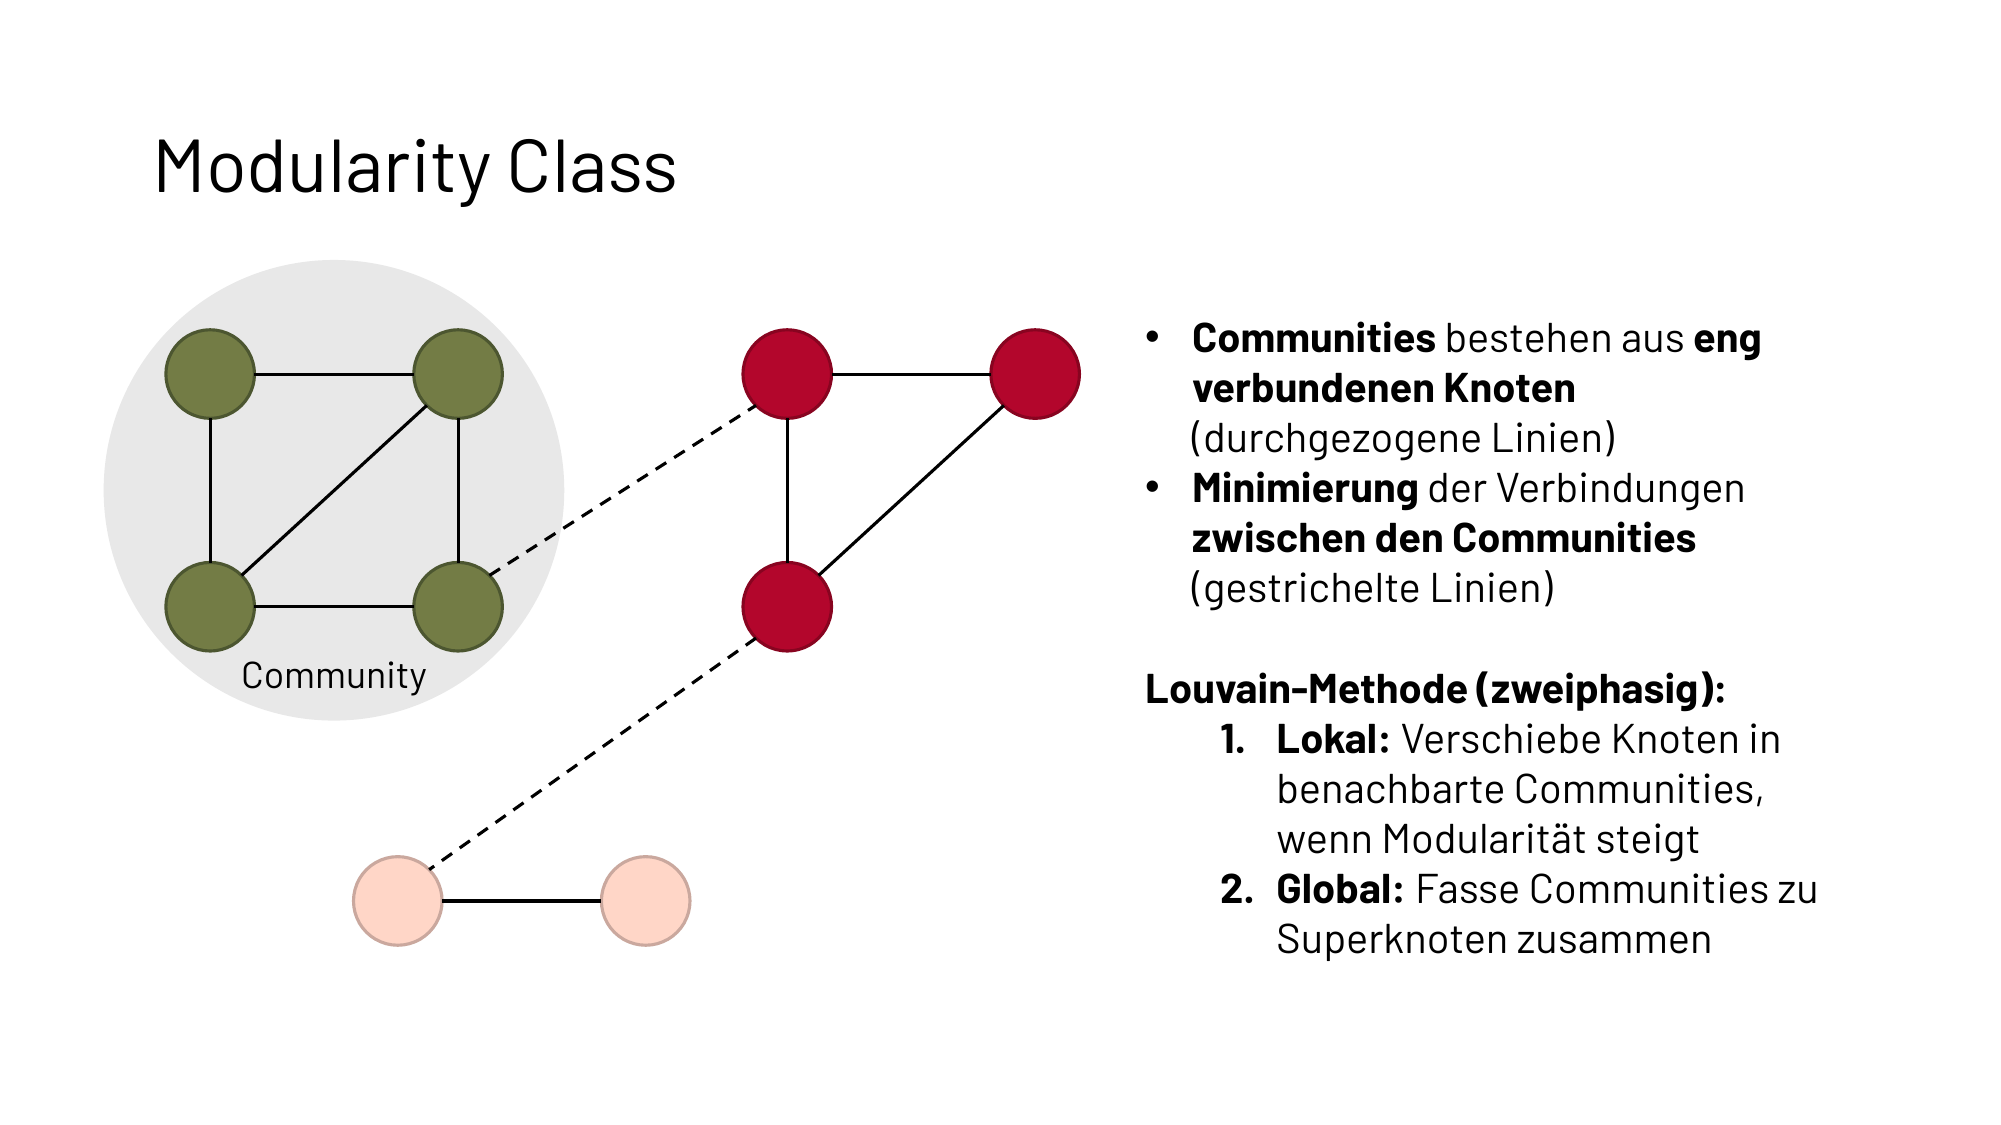

# Modularity Class

Communities bestehen aus eng verbundenen Knoten (durchgezogene Linien)
Minimierung der Verbindungen zwischen den Communities (gestrichelte Linien)

Louvain-Methode (zweiphasig):
Lokal: Verschiebe Knoten in benachbarte Communities, wenn Modularität steigt
Global: Fasse Communities zu Superknoten zusammen

Community